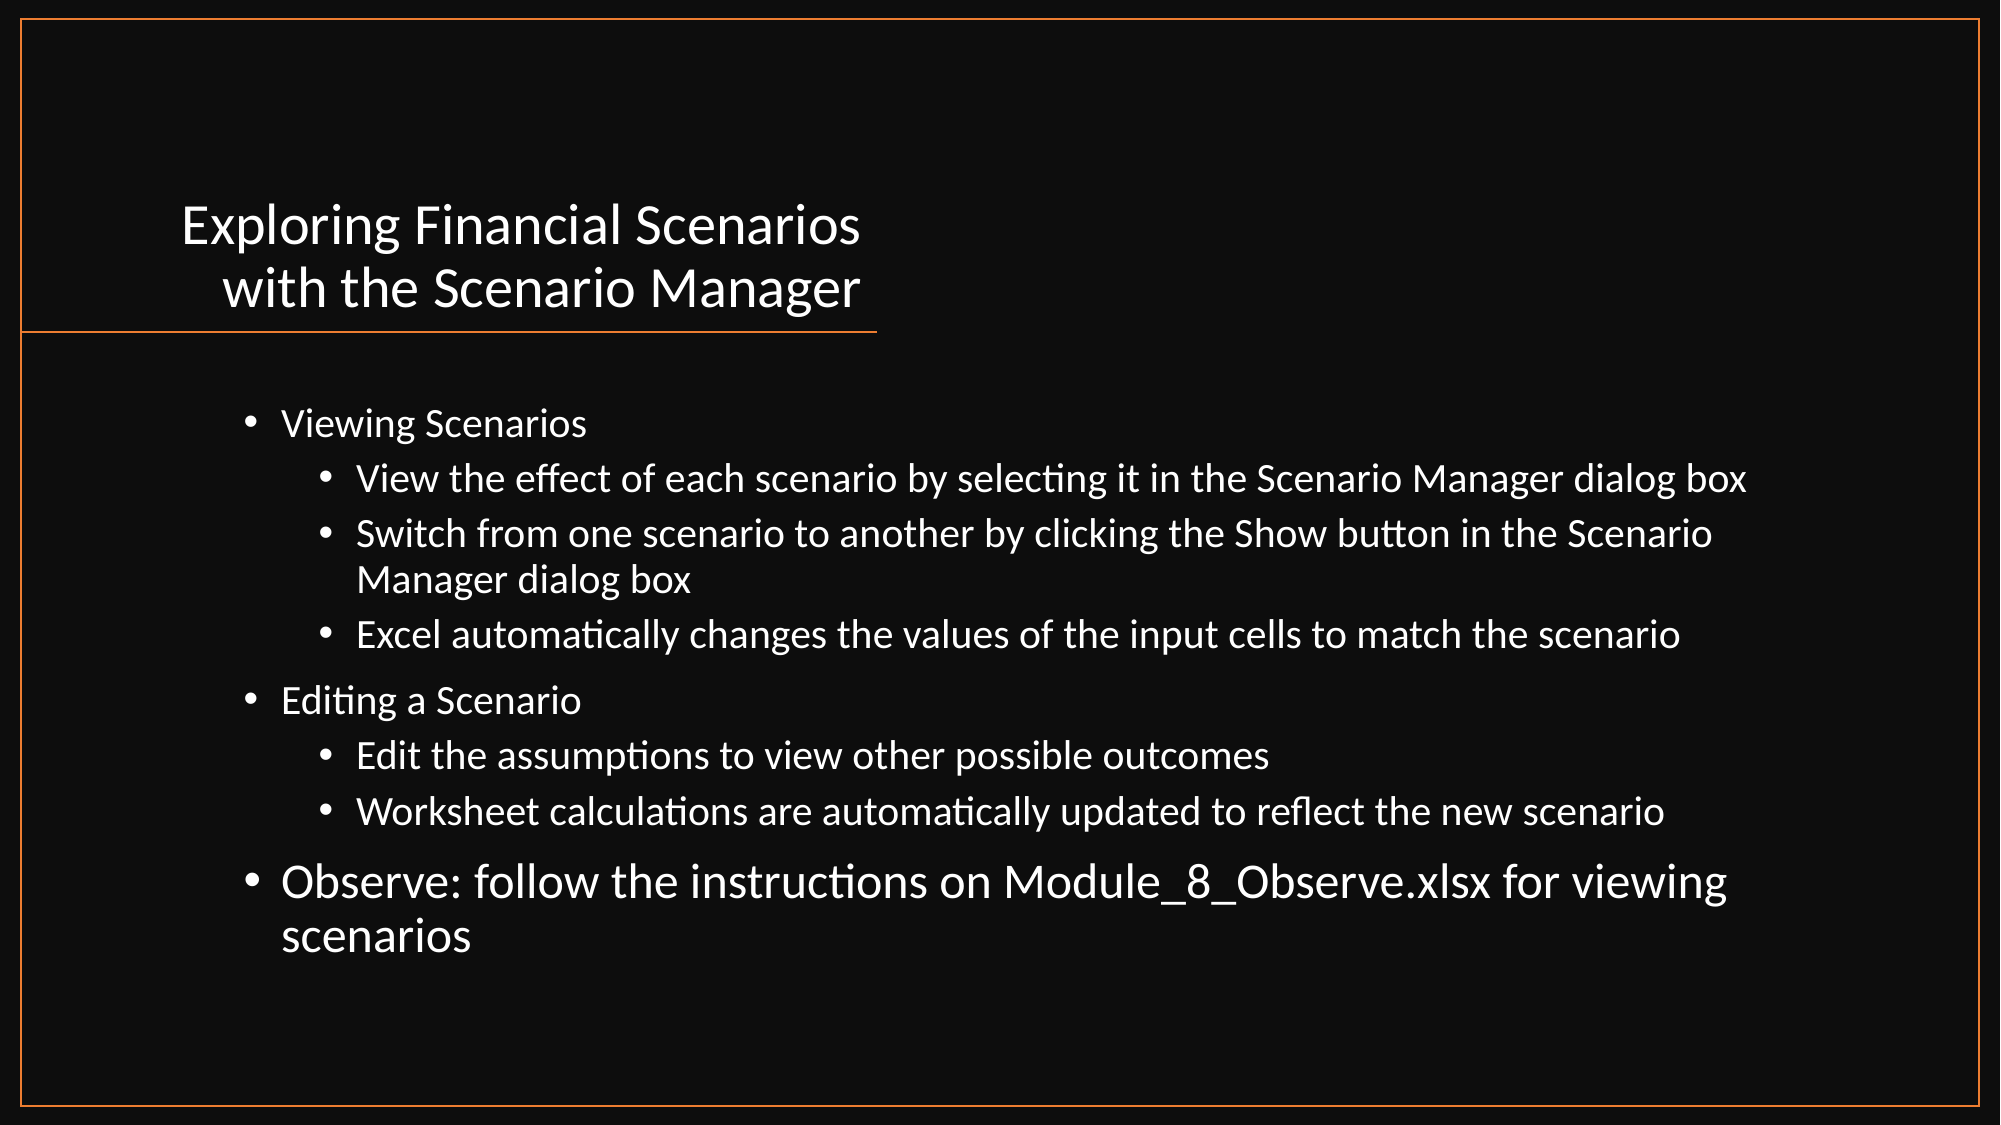

# Exploring Financial Scenarios with the Scenario Manager
Viewing Scenarios
View the effect of each scenario by selecting it in the Scenario Manager dialog box
Switch from one scenario to another by clicking the Show button in the Scenario Manager dialog box
Excel automatically changes the values of the input cells to match the scenario
Editing a Scenario
Edit the assumptions to view other possible outcomes
Worksheet calculations are automatically updated to reflect the new scenario
Observe: follow the instructions on Module_8_Observe.xlsx for viewing scenarios